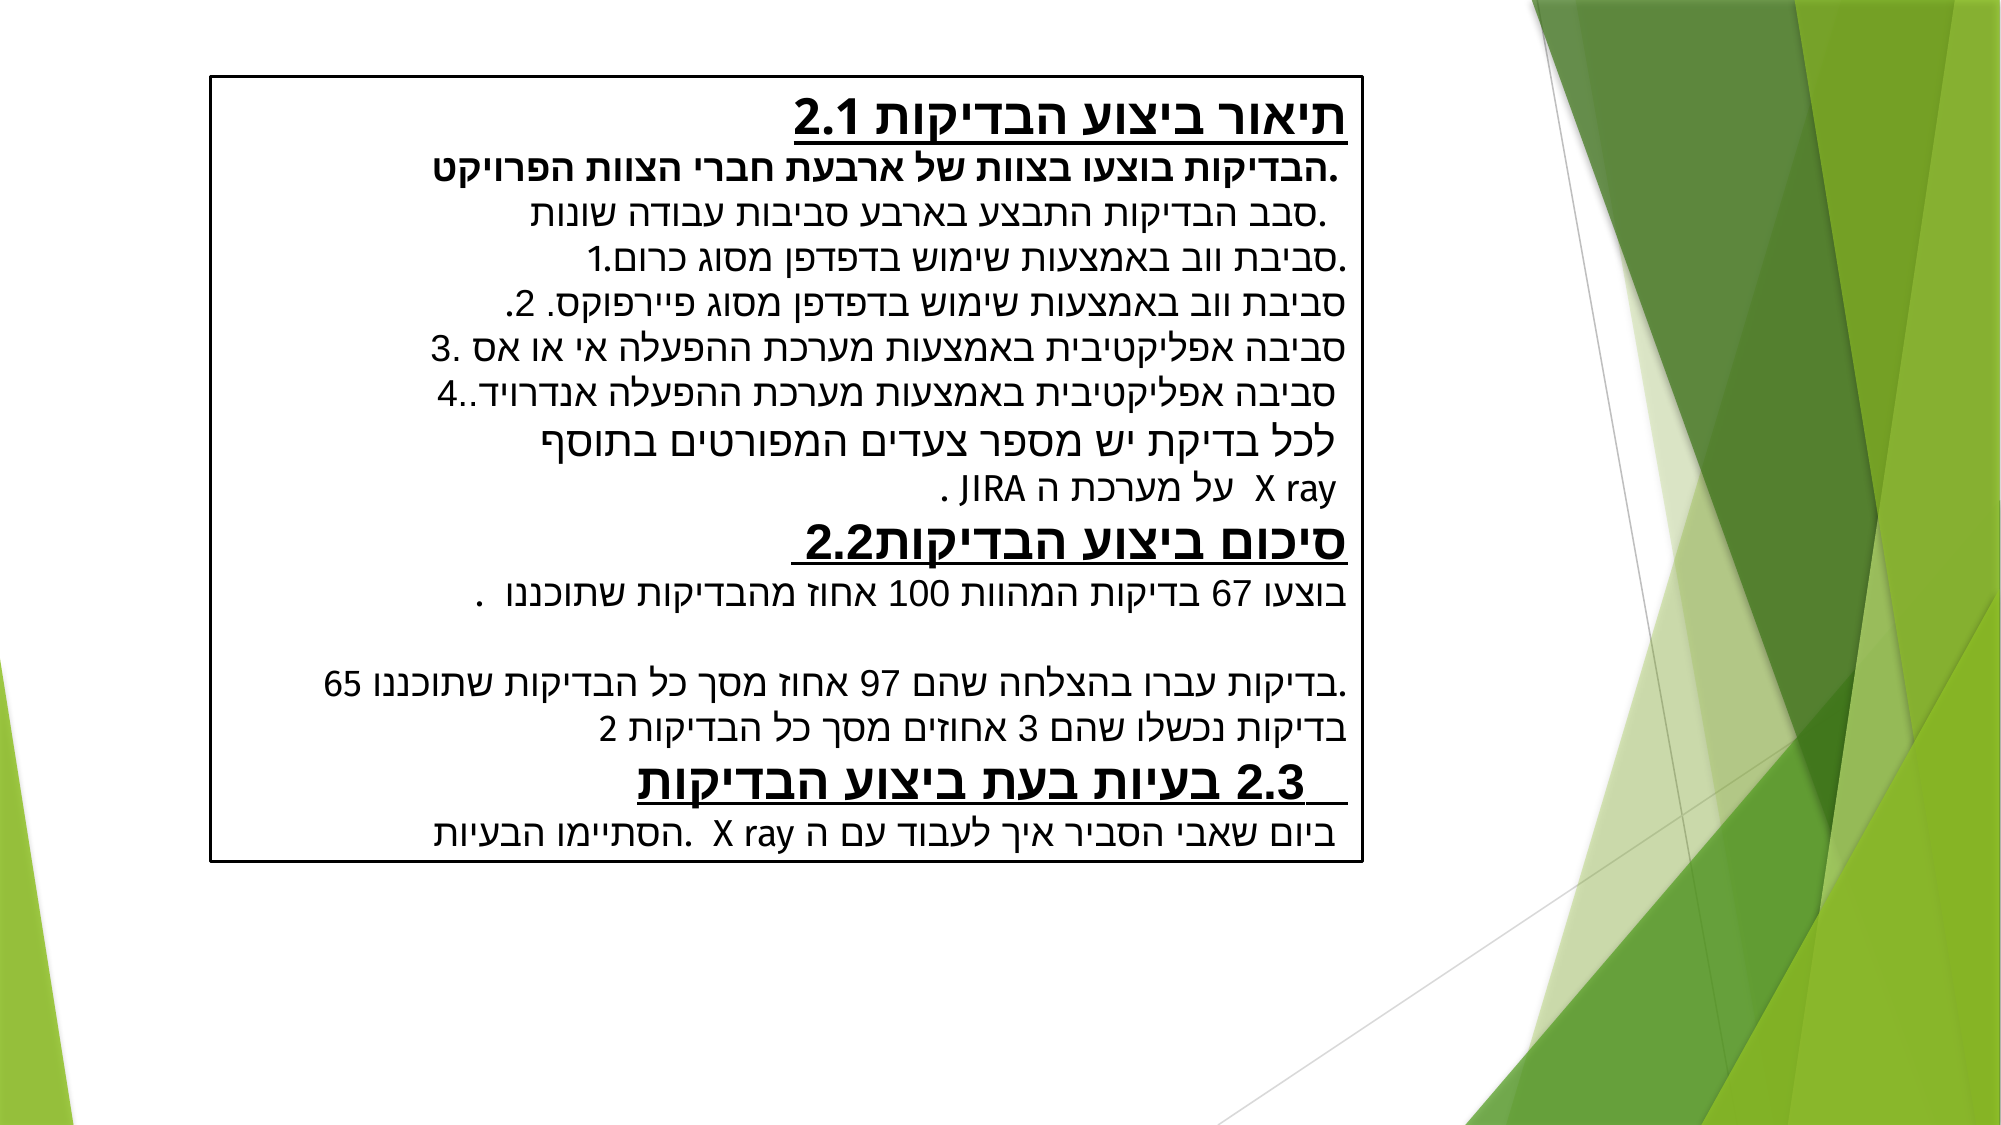

תיאור ביצוע הבדיקות 2.1
הבדיקות בוצעו בצוות של ארבעת חברי הצוות הפרויקט.
סבב הבדיקות התבצע בארבע סביבות עבודה שונות.
1.סביבת ווב באמצעות שימוש בדפדפן מסוג כרום.
.סביבת ווב באמצעות שימוש בדפדפן מסוג פיירפוקס. 2
סביבה אפליקטיבית באמצעות מערכת ההפעלה אי או אס .3
סביבה אפליקטיבית באמצעות מערכת ההפעלה אנדרויד..4
לכל בדיקת יש מספר צעדים המפורטים בתוסף
. JIRA על מערכת ה  X ray
 סיכום ביצוע הבדיקות2.2
.  בוצעו 67 בדיקות המהוות 100 אחוז מהבדיקות שתוכננו

65 בדיקות עברו בהצלחה שהם 97 אחוז מסך כל הבדיקות שתוכננו.
  2 בדיקות נכשלו שהם 3 אחוזים מסך כל הבדיקות
   2.3 בעיות בעת ביצוע הבדיקות
הסתיימו הבעיות.  X ray ביום שאבי הסביר איך לעבוד עם ה